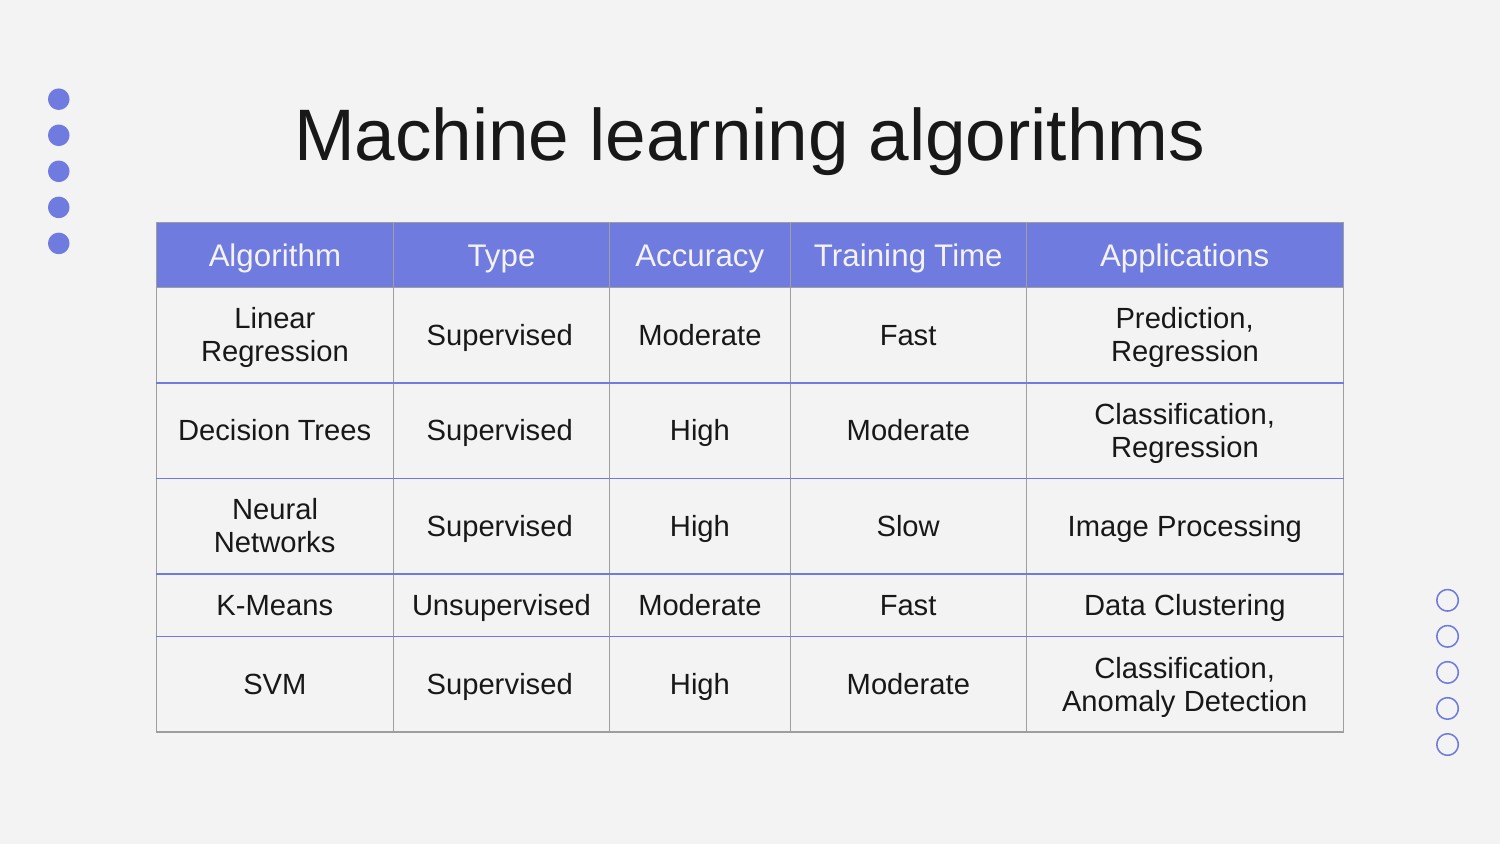

# Machine learning algorithms
| Algorithm | Type | Accuracy | Training Time | Applications |
| --- | --- | --- | --- | --- |
| Linear Regression | Supervised | Moderate | Fast | Prediction, Regression |
| Decision Trees | Supervised | High | Moderate | Classification, Regression |
| Neural Networks | Supervised | High | Slow | Image Processing |
| K-Means | Unsupervised | Moderate | Fast | Data Clustering |
| SVM | Supervised | High | Moderate | Classification, Anomaly Detection |